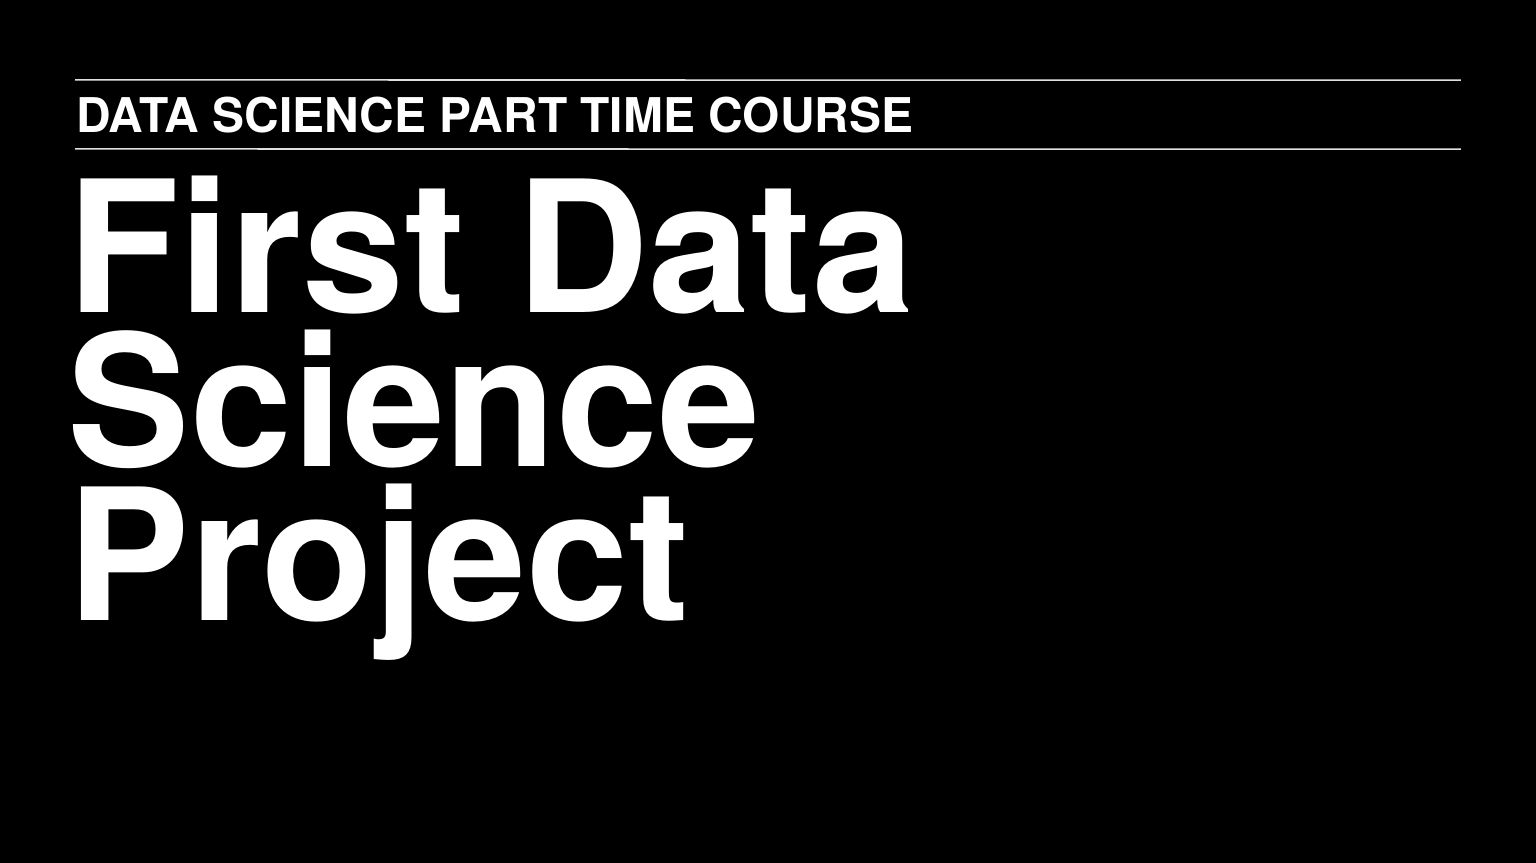

DATA SCIENCE PART TIME COURSE

First Data Science Project